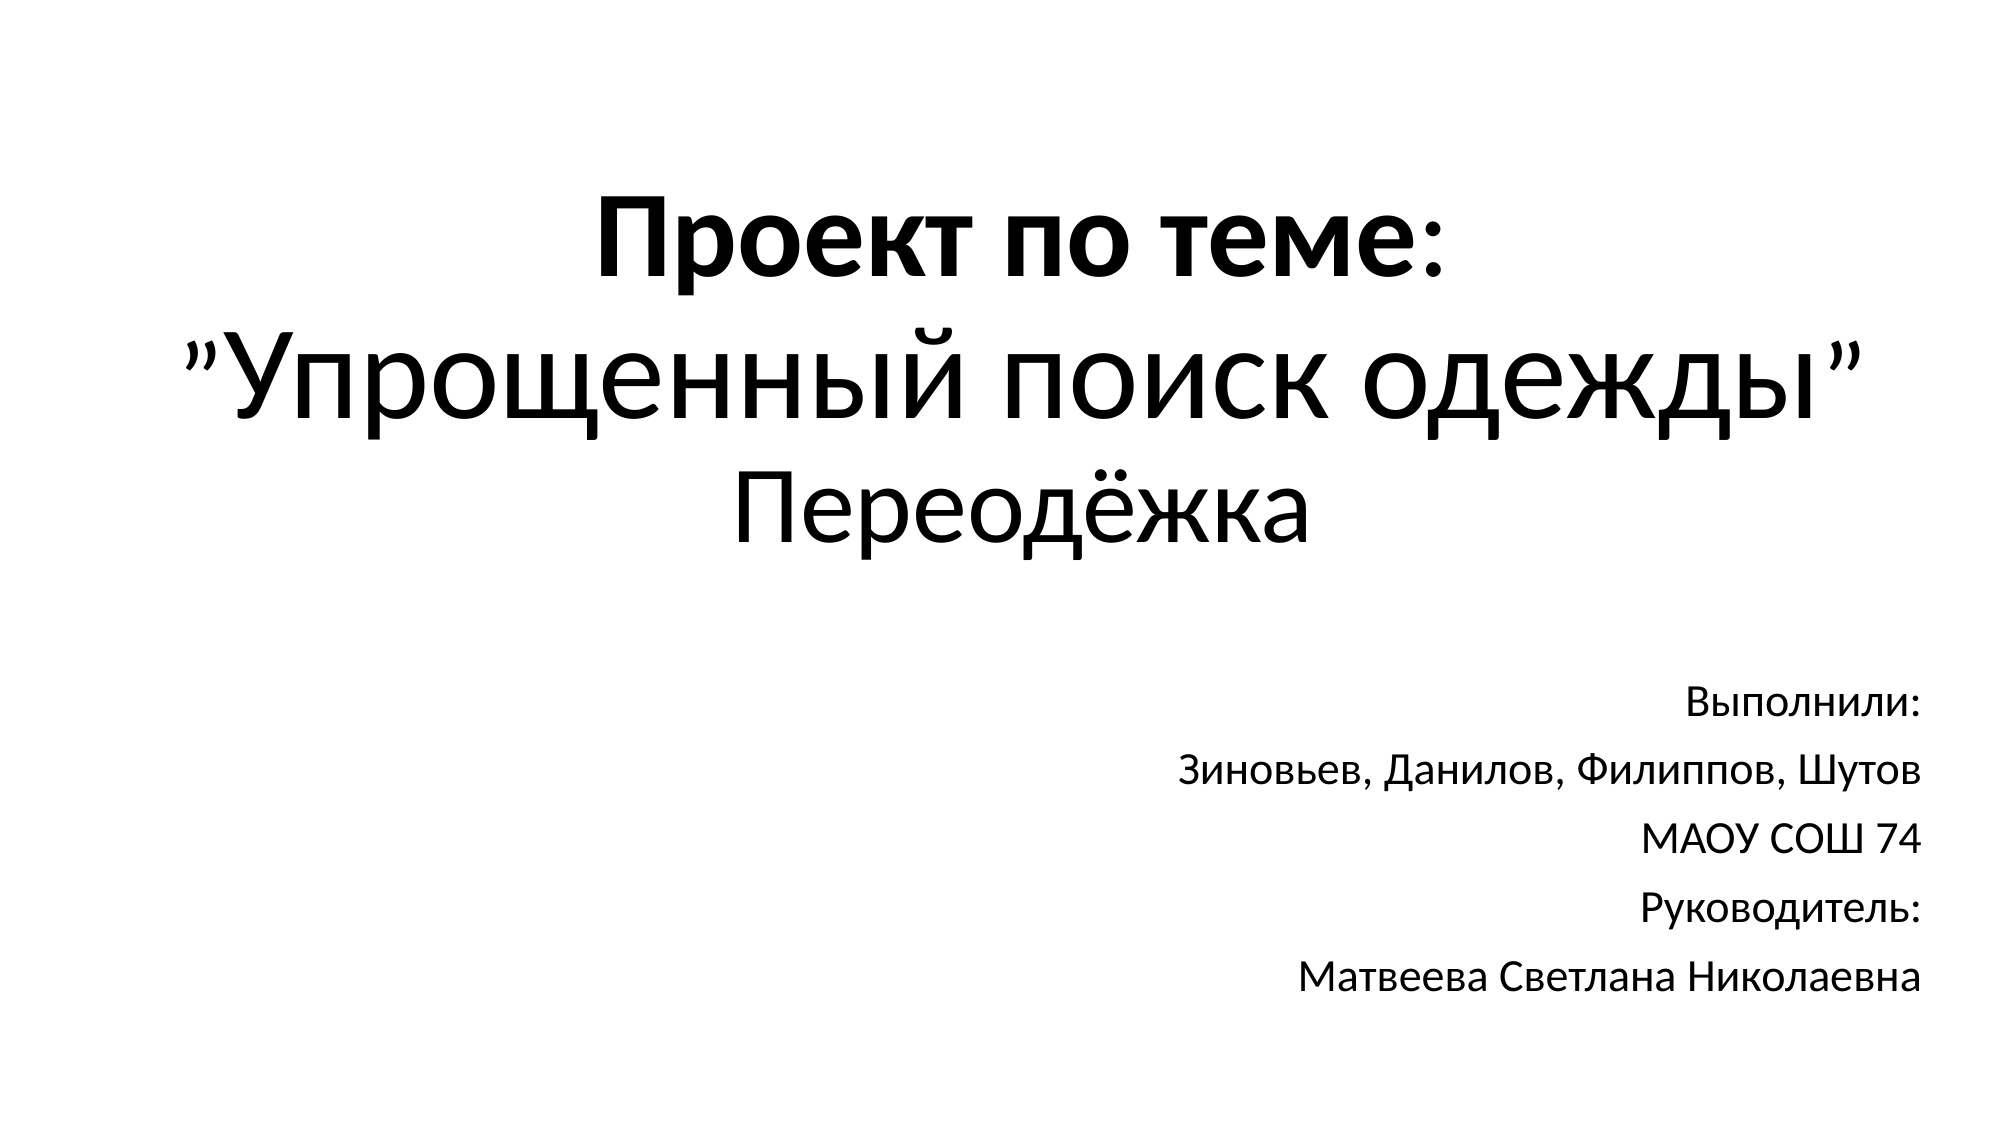

# Проект по теме: ”Упрощенный поиск одежды” Переодёжка
Выполнили:
Зиновьев, Данилов, Филиппов, Шутов
МАОУ СОШ 74
Руководитель:
Матвеева Светлана Николаевна